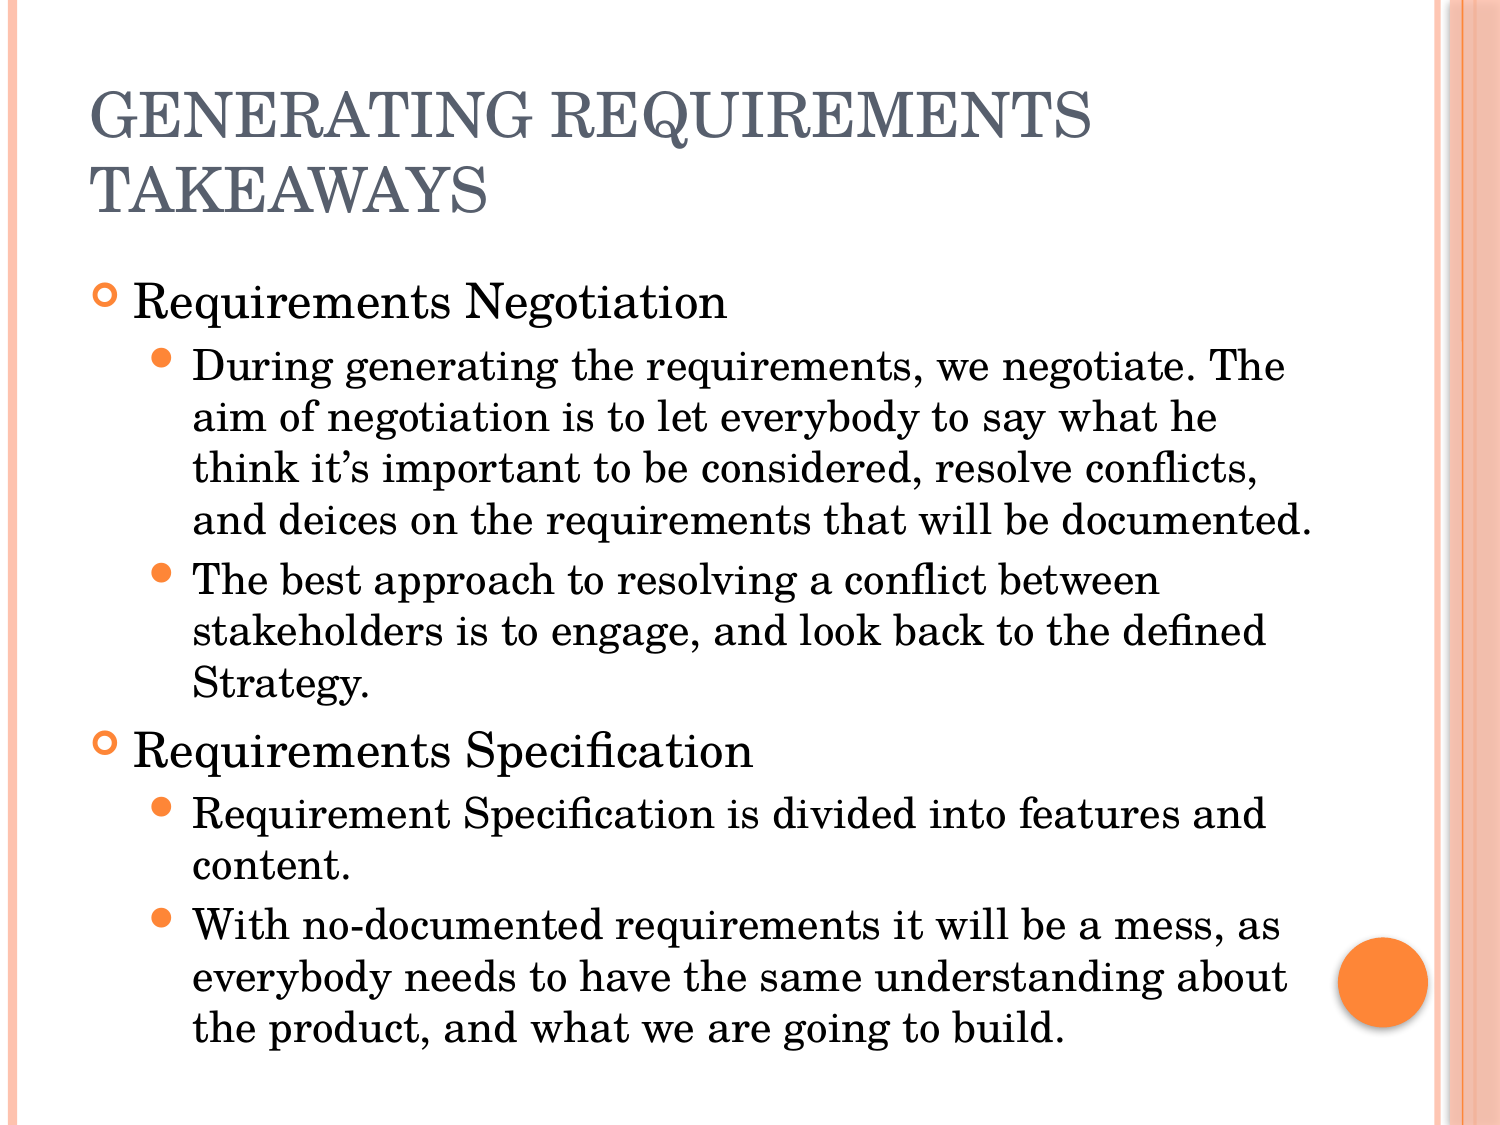

# Generating Requirements Takeaways
Requirements Negotiation
During generating the requirements, we negotiate. The aim of negotiation is to let everybody to say what he think it’s important to be considered, resolve conflicts, and deices on the requirements that will be documented.
The best approach to resolving a conflict between stakeholders is to engage, and look back to the defined Strategy.
Requirements Specification
Requirement Specification is divided into features and content.
With no-documented requirements it will be a mess, as everybody needs to have the same understanding about the product, and what we are going to build.